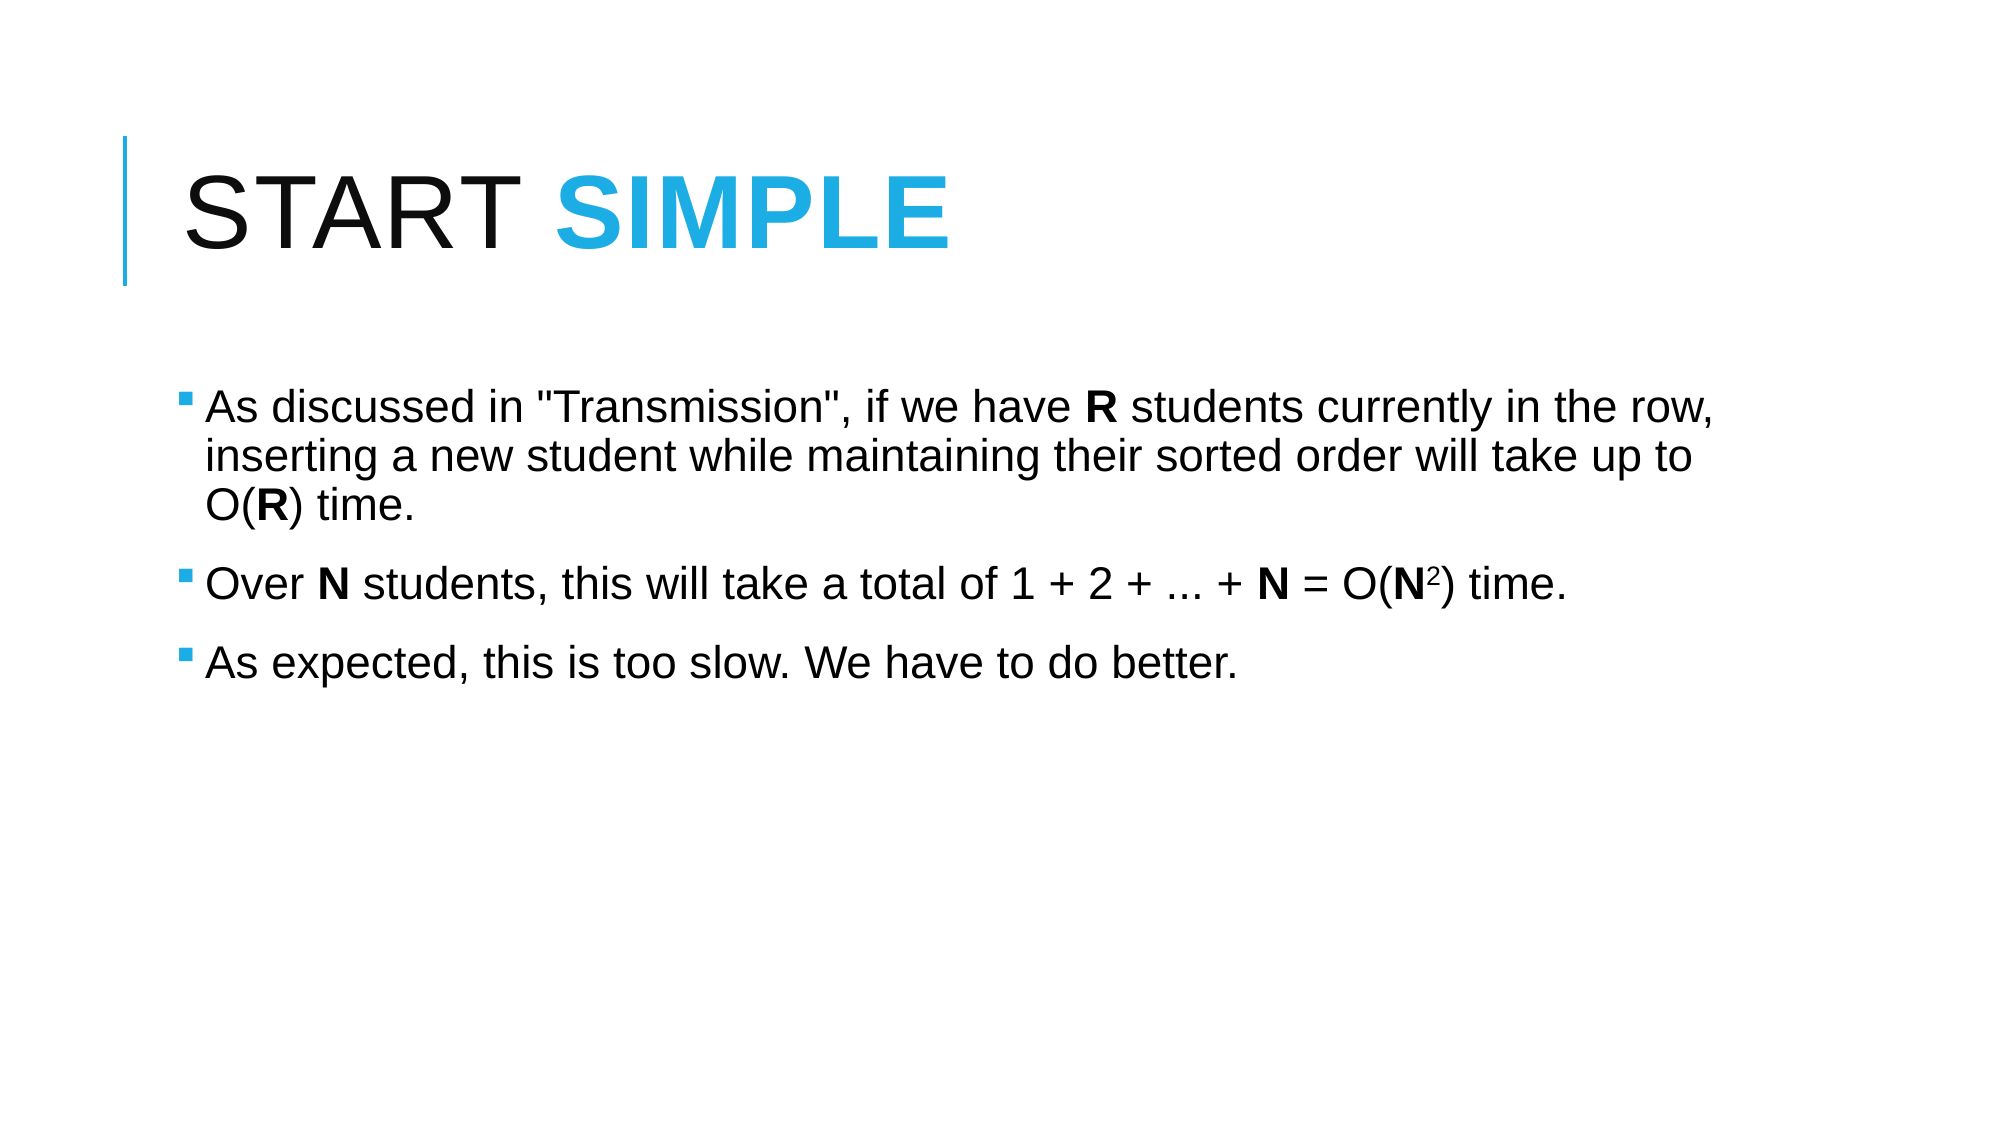

# Start simple
As discussed in "Transmission", if we have R students currently in the row, inserting a new student while maintaining their sorted order will take up to O(R) time.
Over N students, this will take a total of 1 + 2 + ... + N = O(N2) time.
As expected, this is too slow. We have to do better.